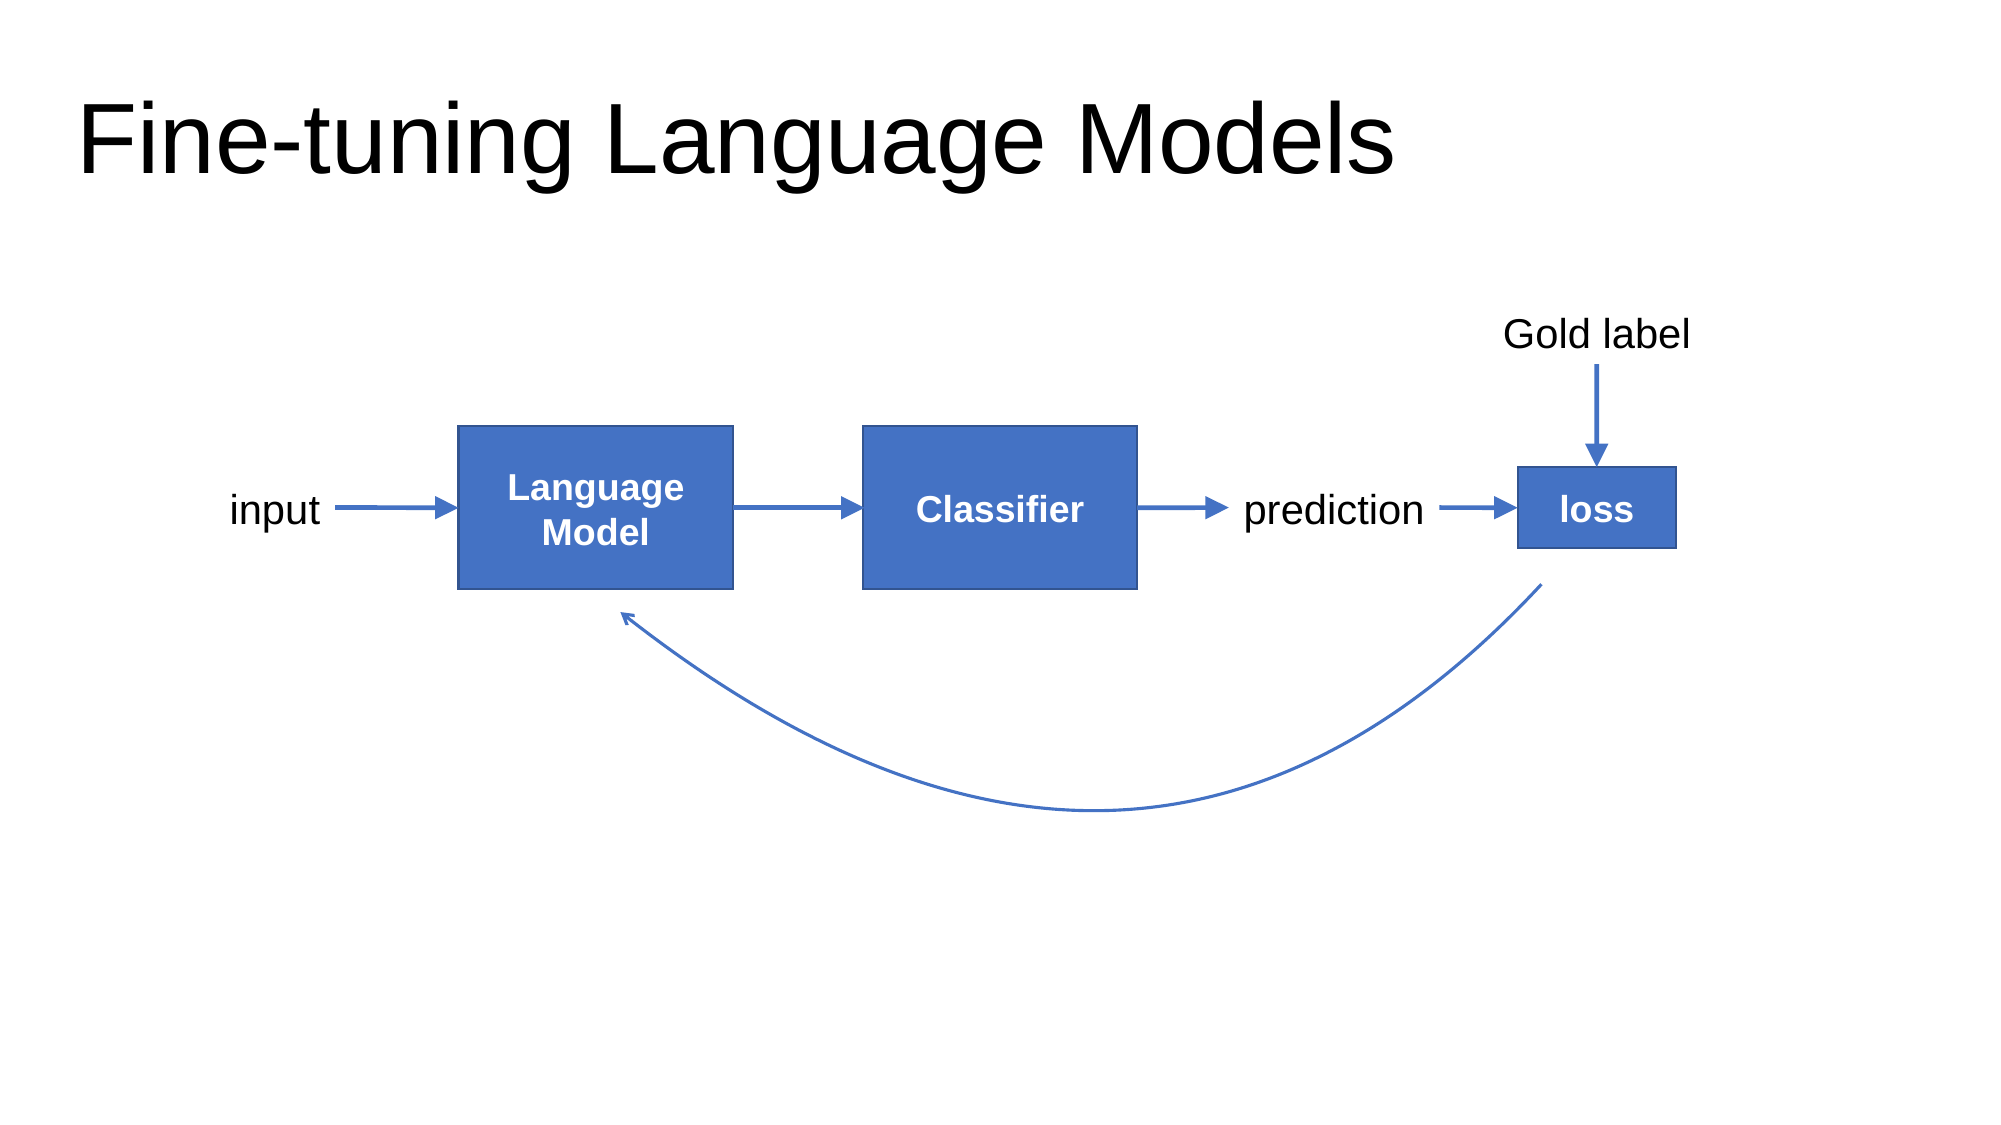

# Fine-tuning Language Models
Gold label
Classifier
Language Model
loss
input
prediction
39